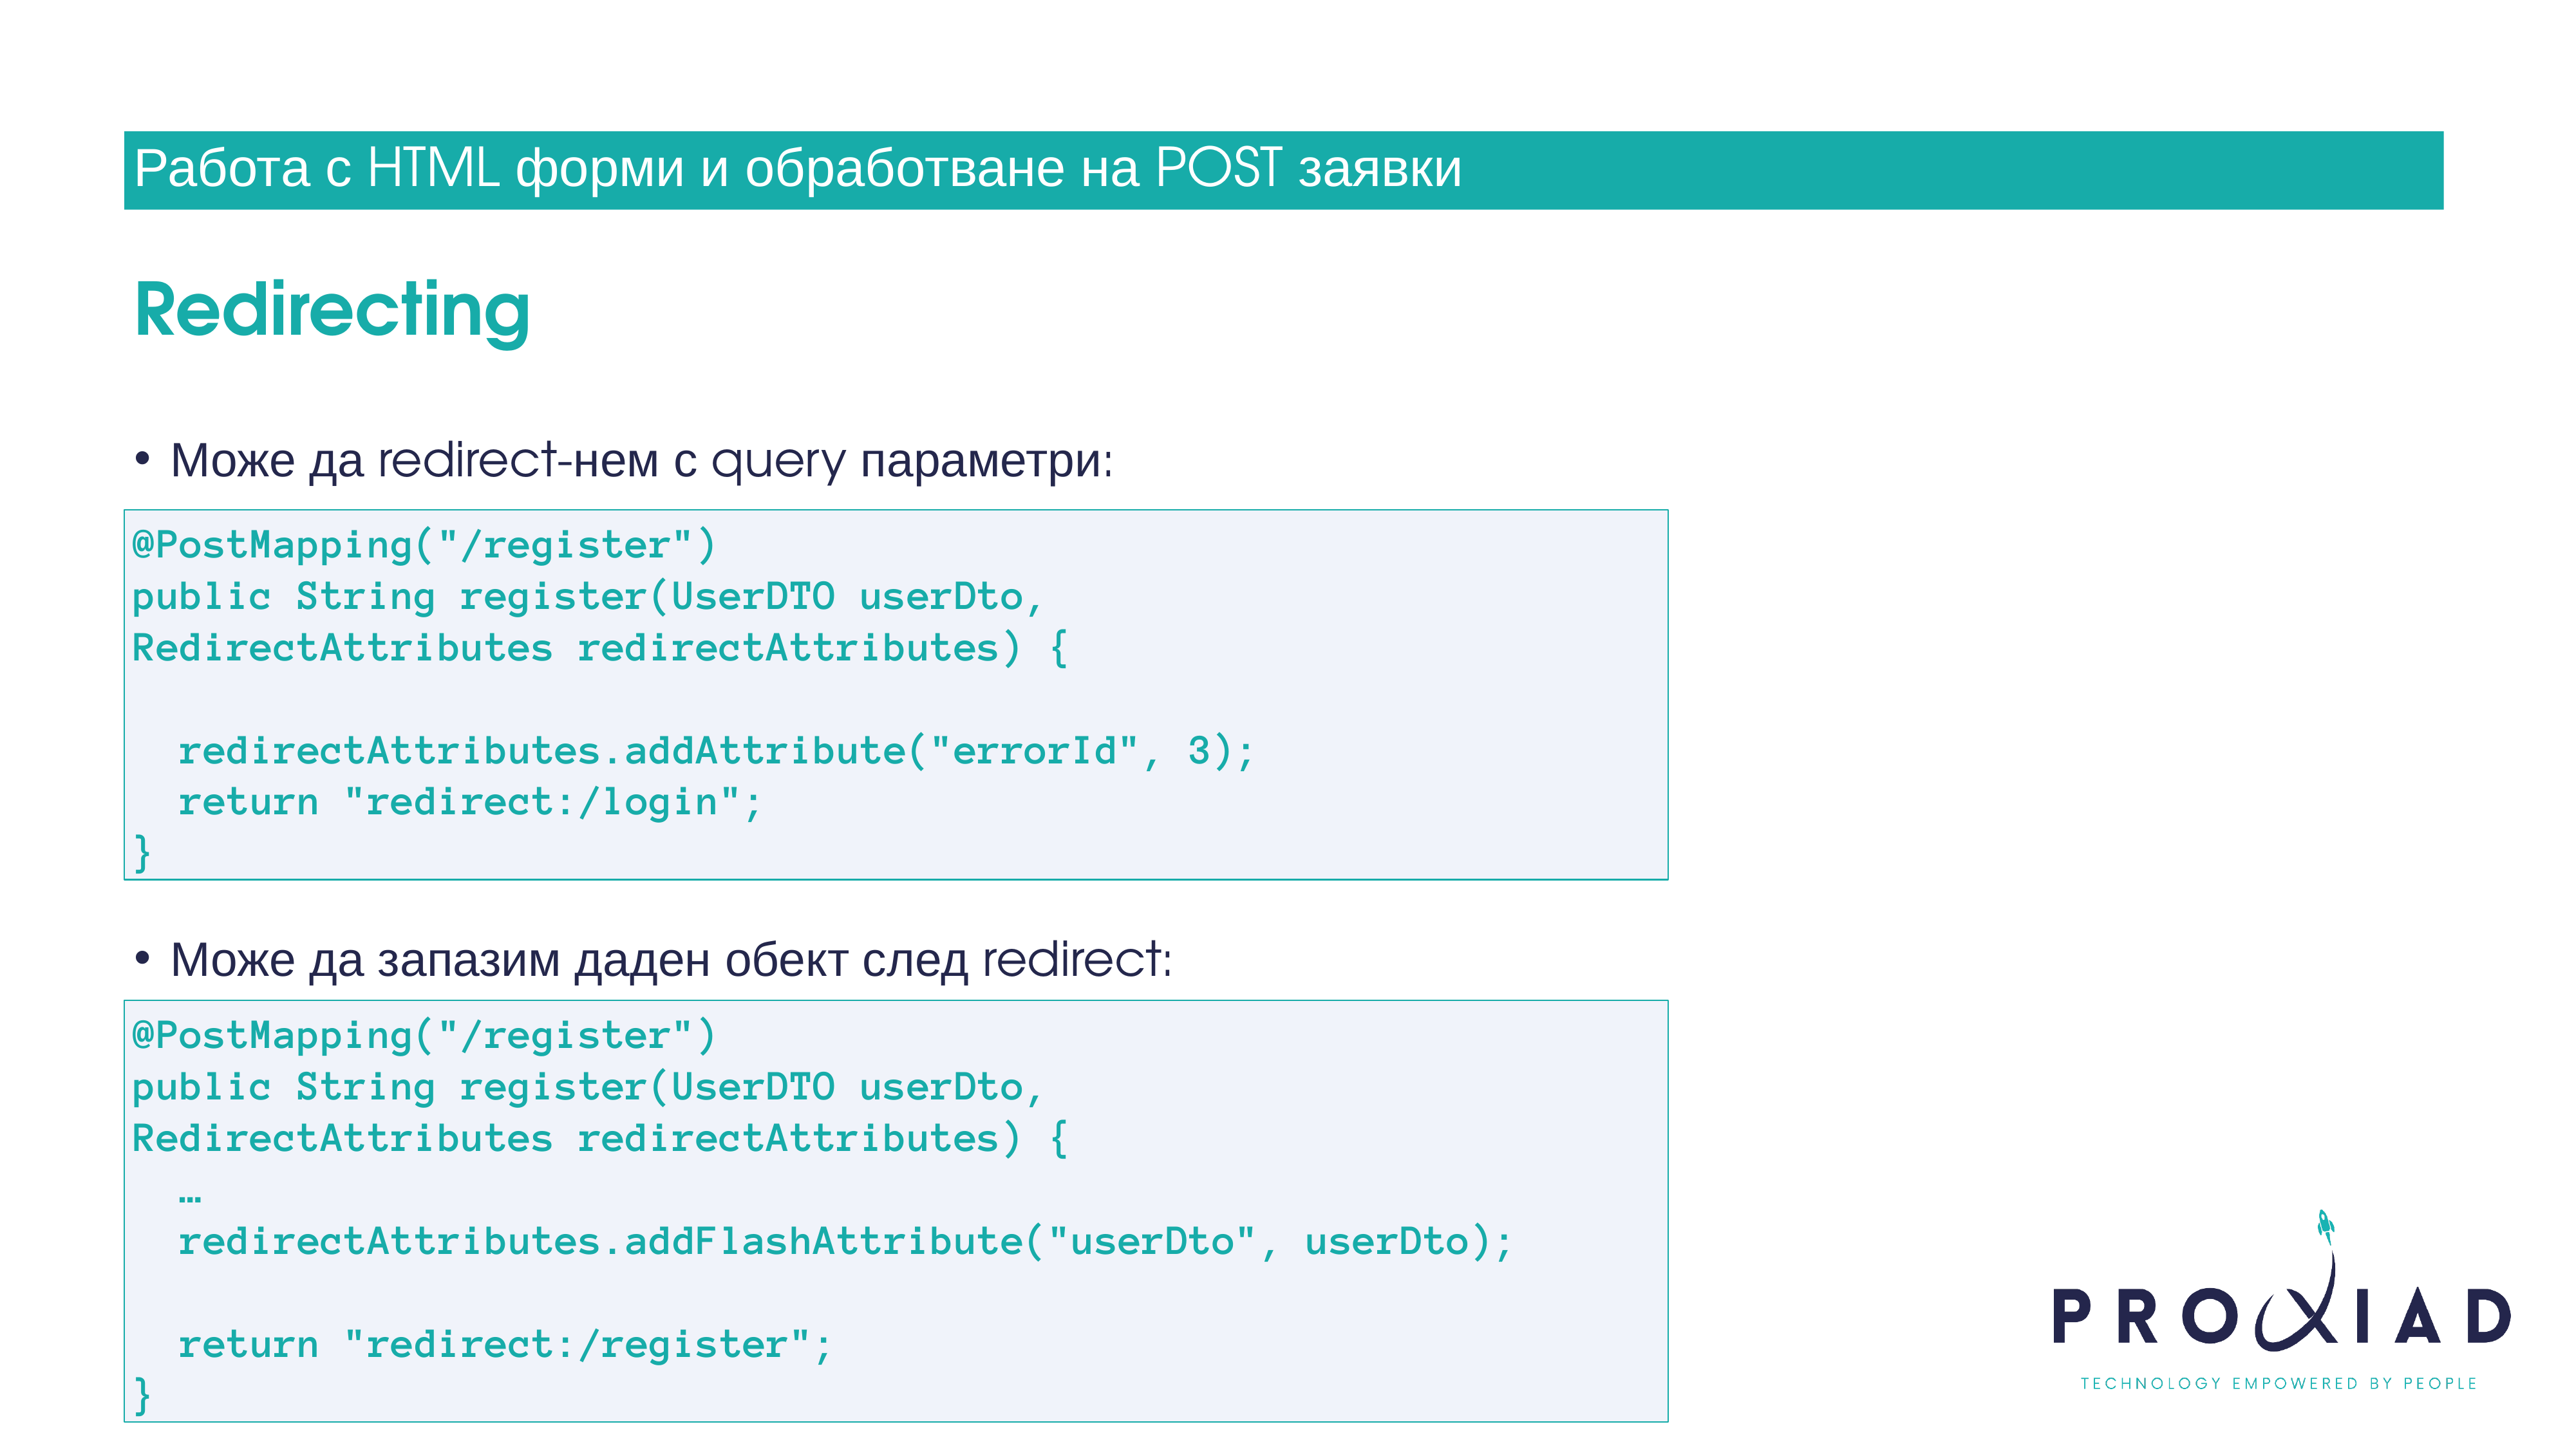

Работа с HTML форми и обработване на POST заявки
Redirecting
Може да redirect-нем с query параметри:

Може да запазим даден обект след redirect:
@PostMapping("/register")
public String register(UserDTO userDto,
RedirectAttributes redirectAttributes) {

  redirectAttributes.addAttribute("errorId", 3);
  return "redirect:/login";
}
@PostMapping("/register")
public String register(UserDTO userDto,
RedirectAttributes redirectAttributes) {
  …
  redirectAttributes.addFlashAttribute("userDto", userDto);

  return "redirect:/register";
}